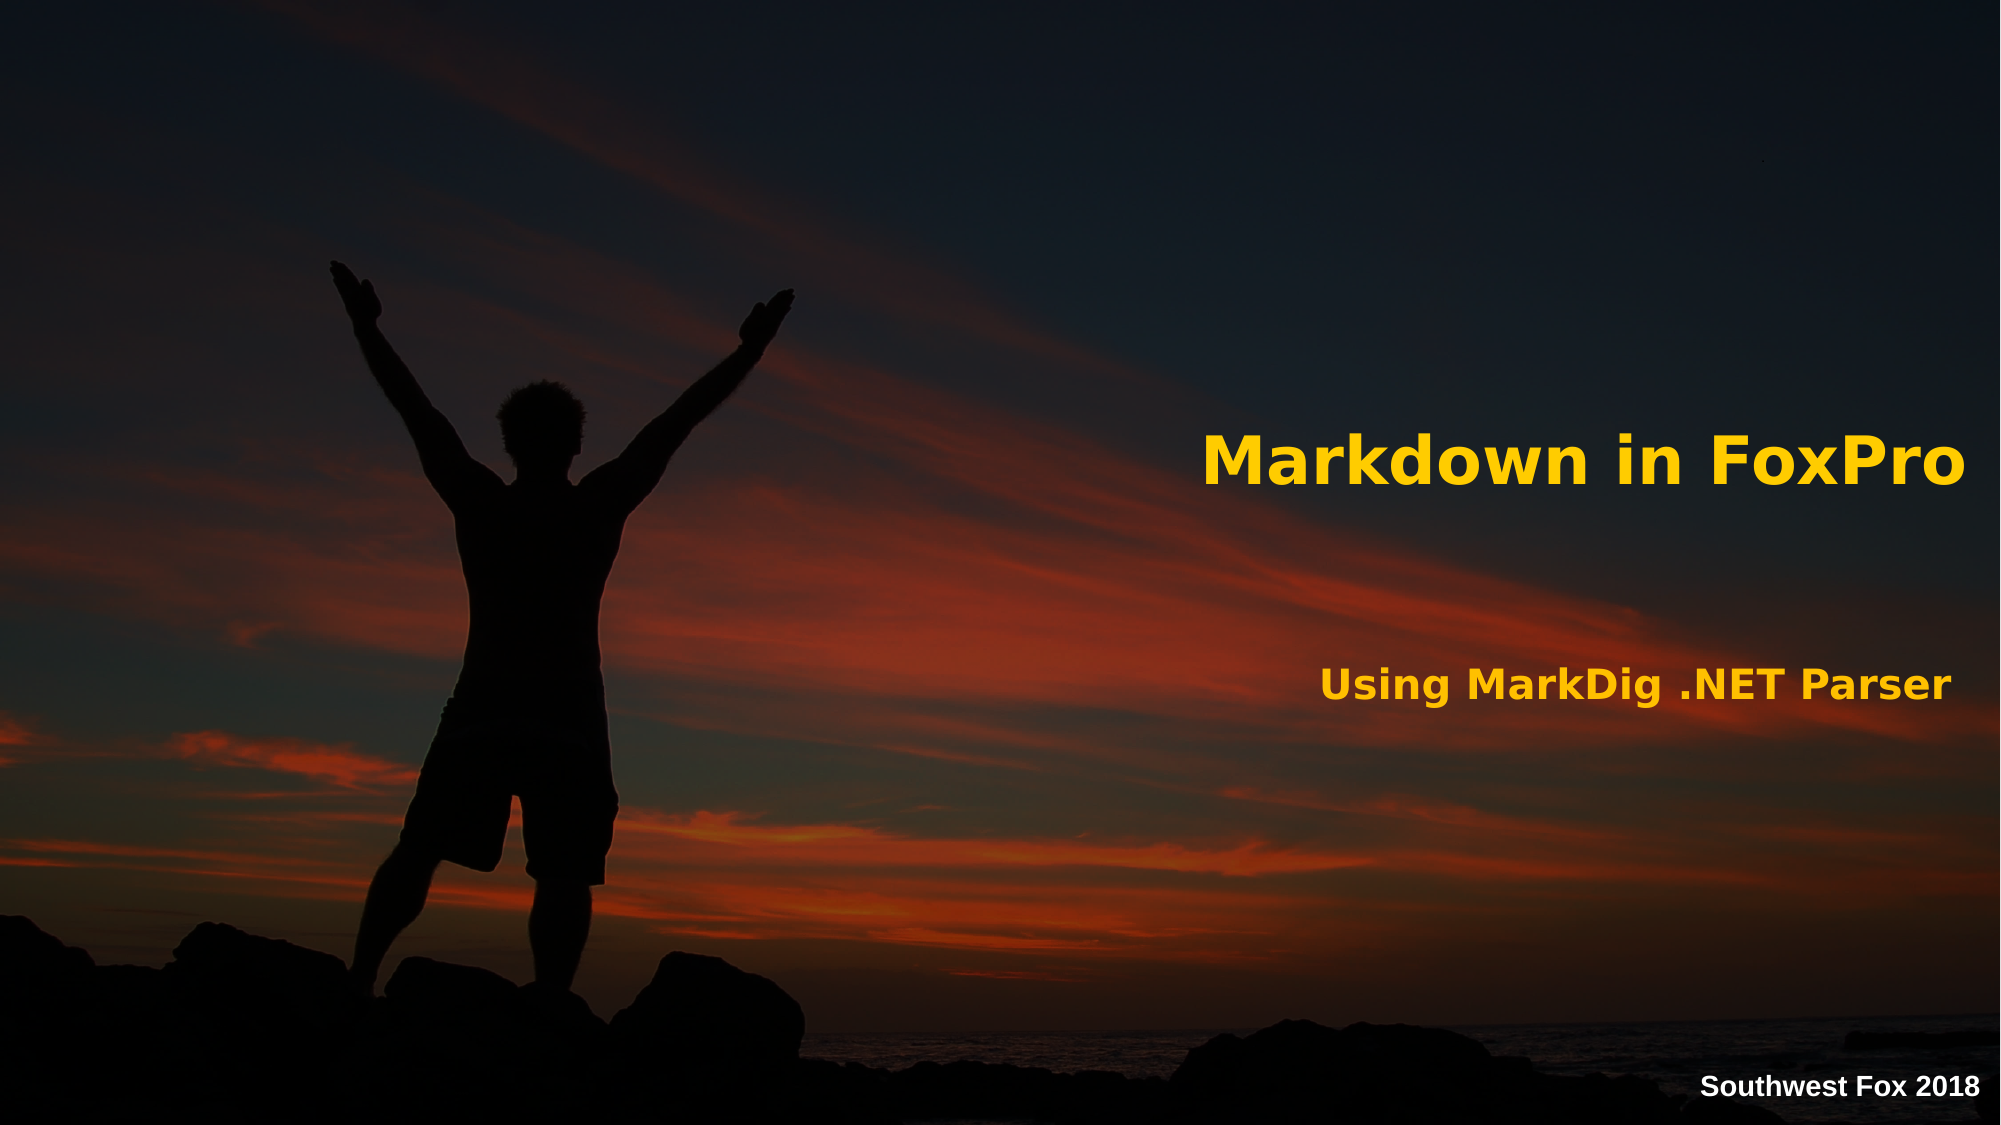

# Markdown in FoxPro
Using MarkDig .NET Parser